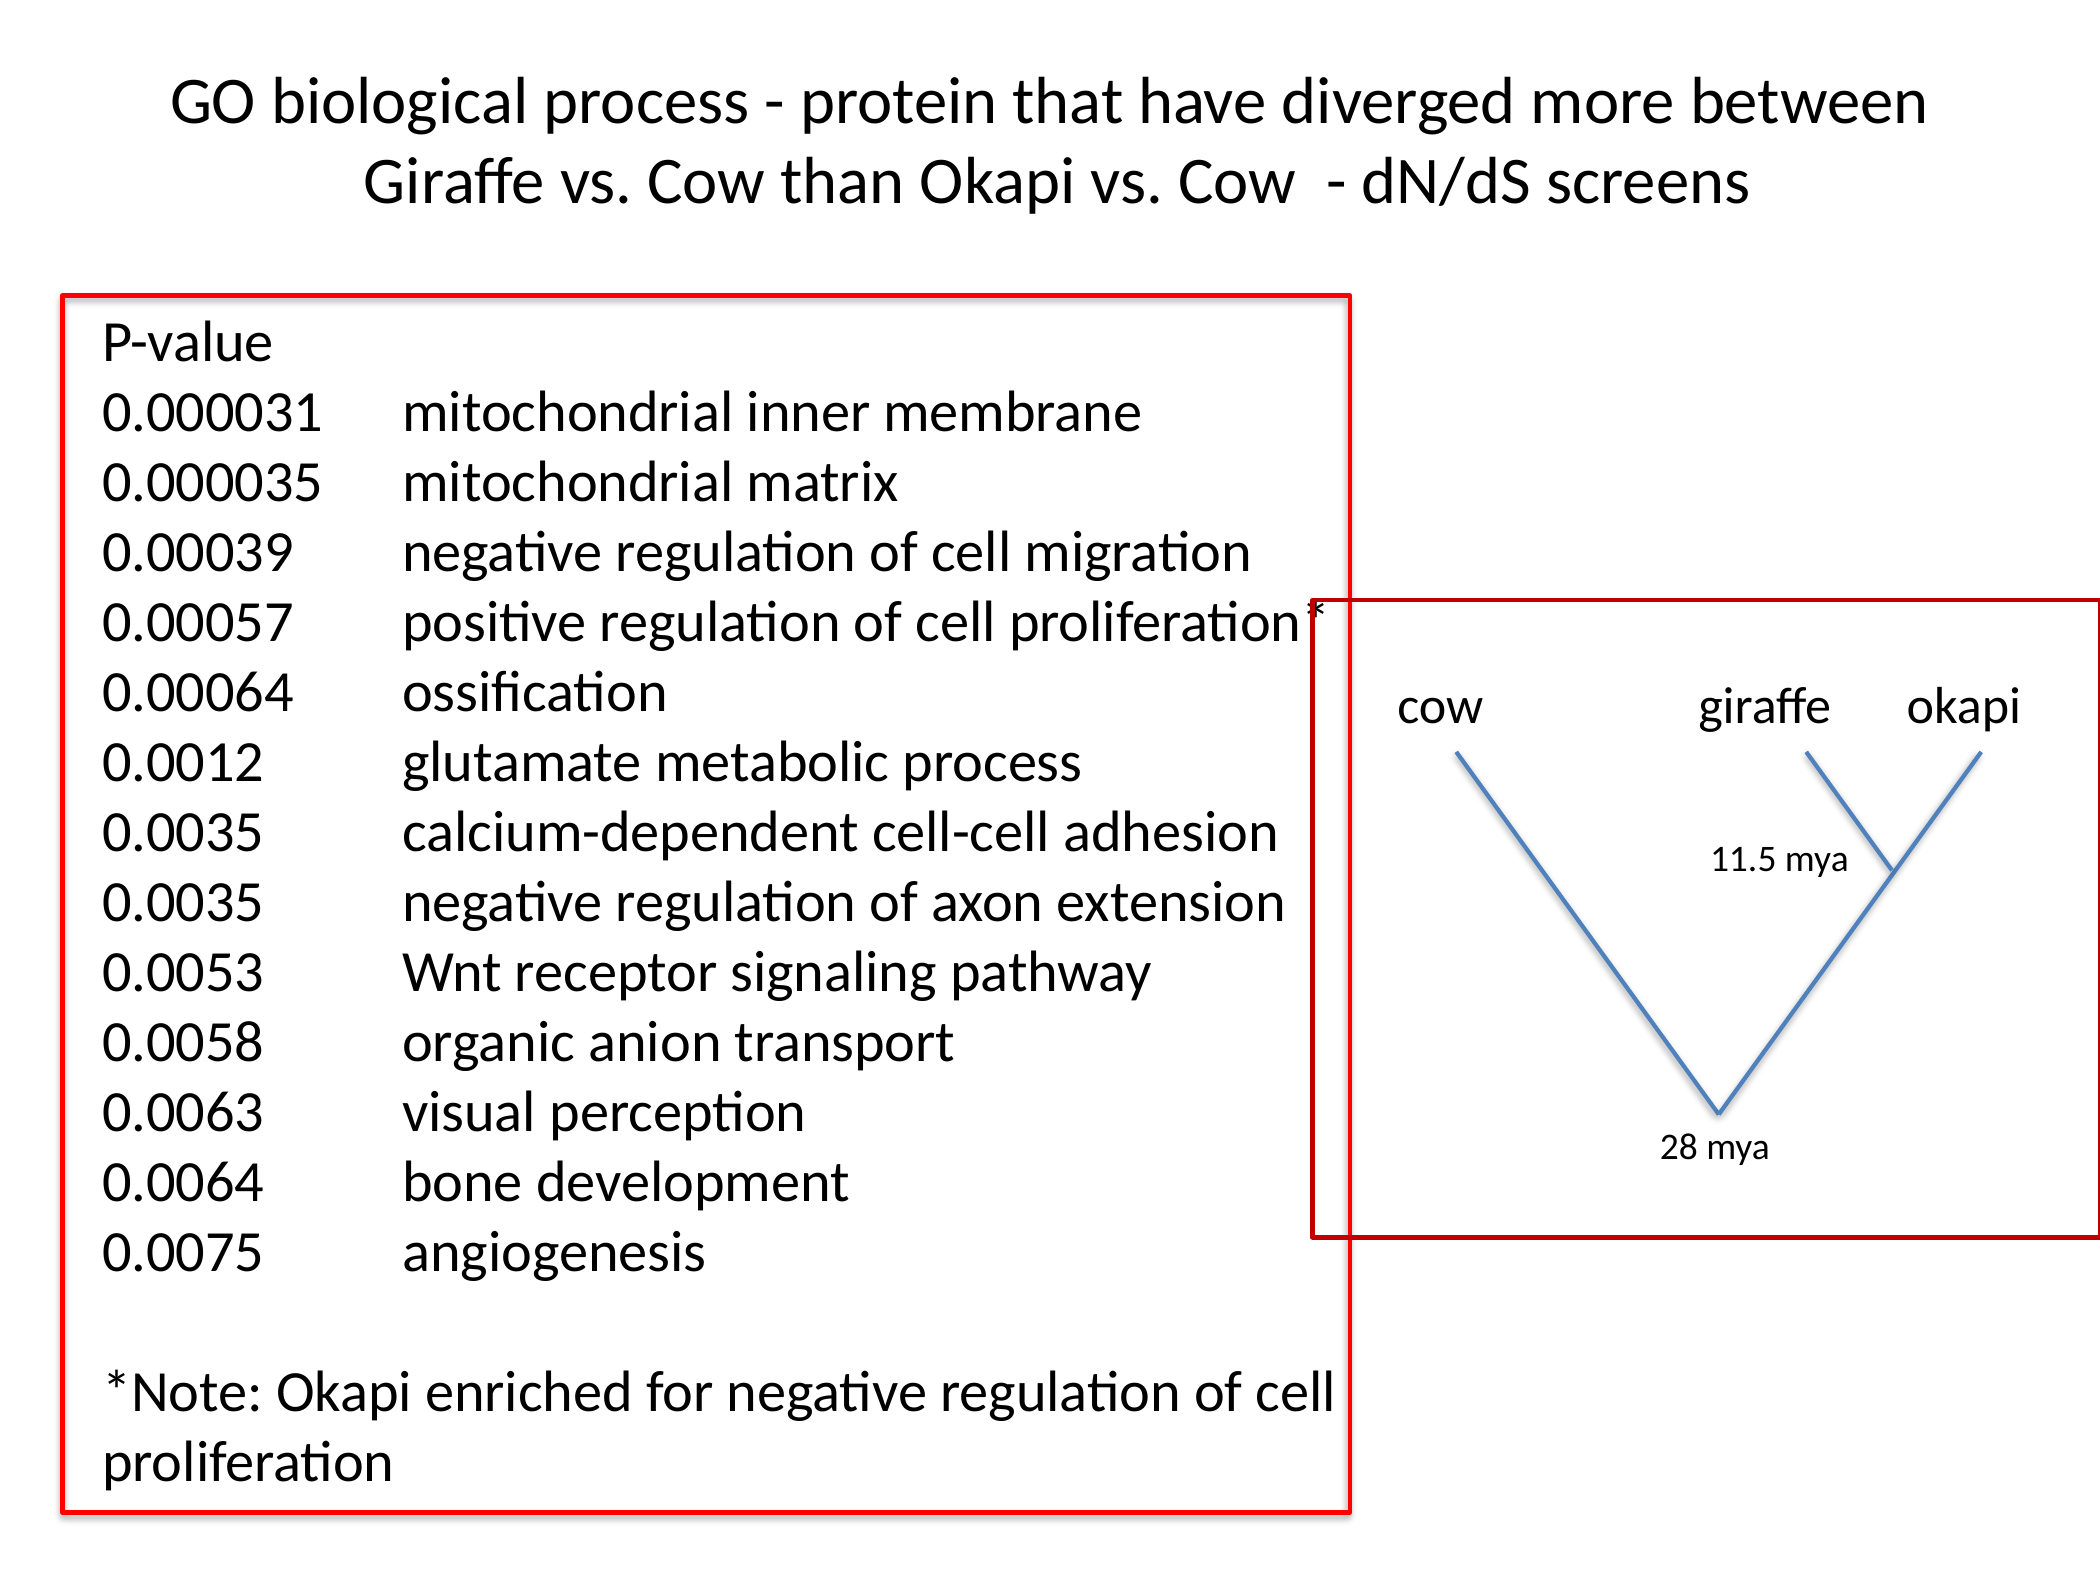

GO biological process - protein that have diverged more between
 Giraffe vs. Cow than Okapi vs. Cow  - dN/dS screens

P-value
0.000031	mitochondrial inner membrane
0.000035	mitochondrial matrix
0.00039	negative regulation of cell migration
0.00057	positive regulation of cell proliferation*
0.00064	ossification
0.0012	glutamate metabolic process
0.0035	calcium-dependent cell-cell adhesion
0.0035	negative regulation of axon extension
0.0053	Wnt receptor signaling pathway
0.0058	organic anion transport
0.0063	visual perception
0.0064	bone development
0.0075	angiogenesis

*Note: Okapi enriched for negative regulation of cell proliferation

cow
giraffe
okapi
11.5 mya
28 mya